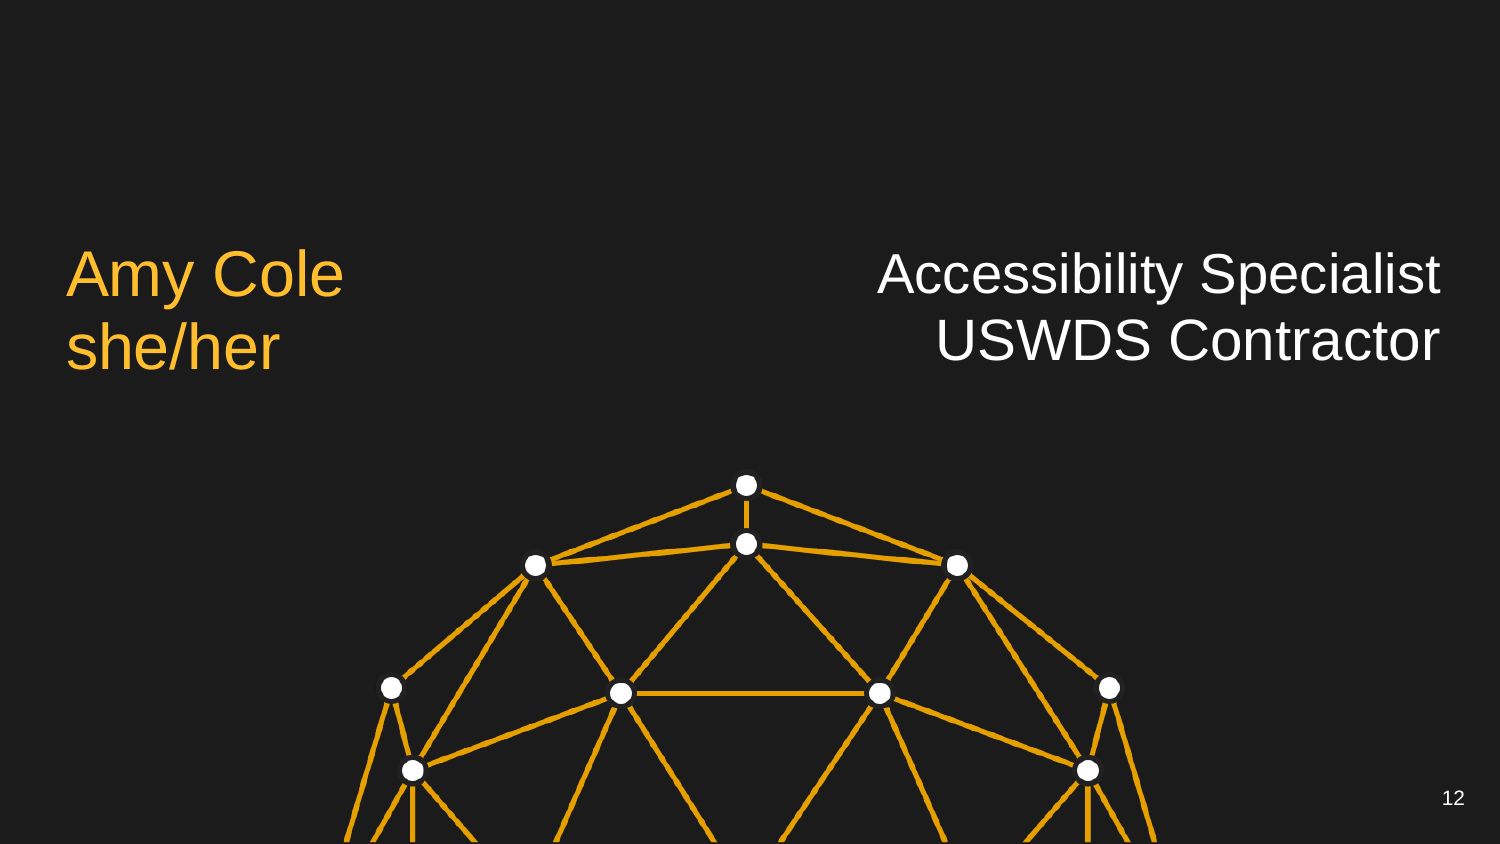

# Amy Cole
she/her
Accessibility Specialist
USWDS Contractor
12